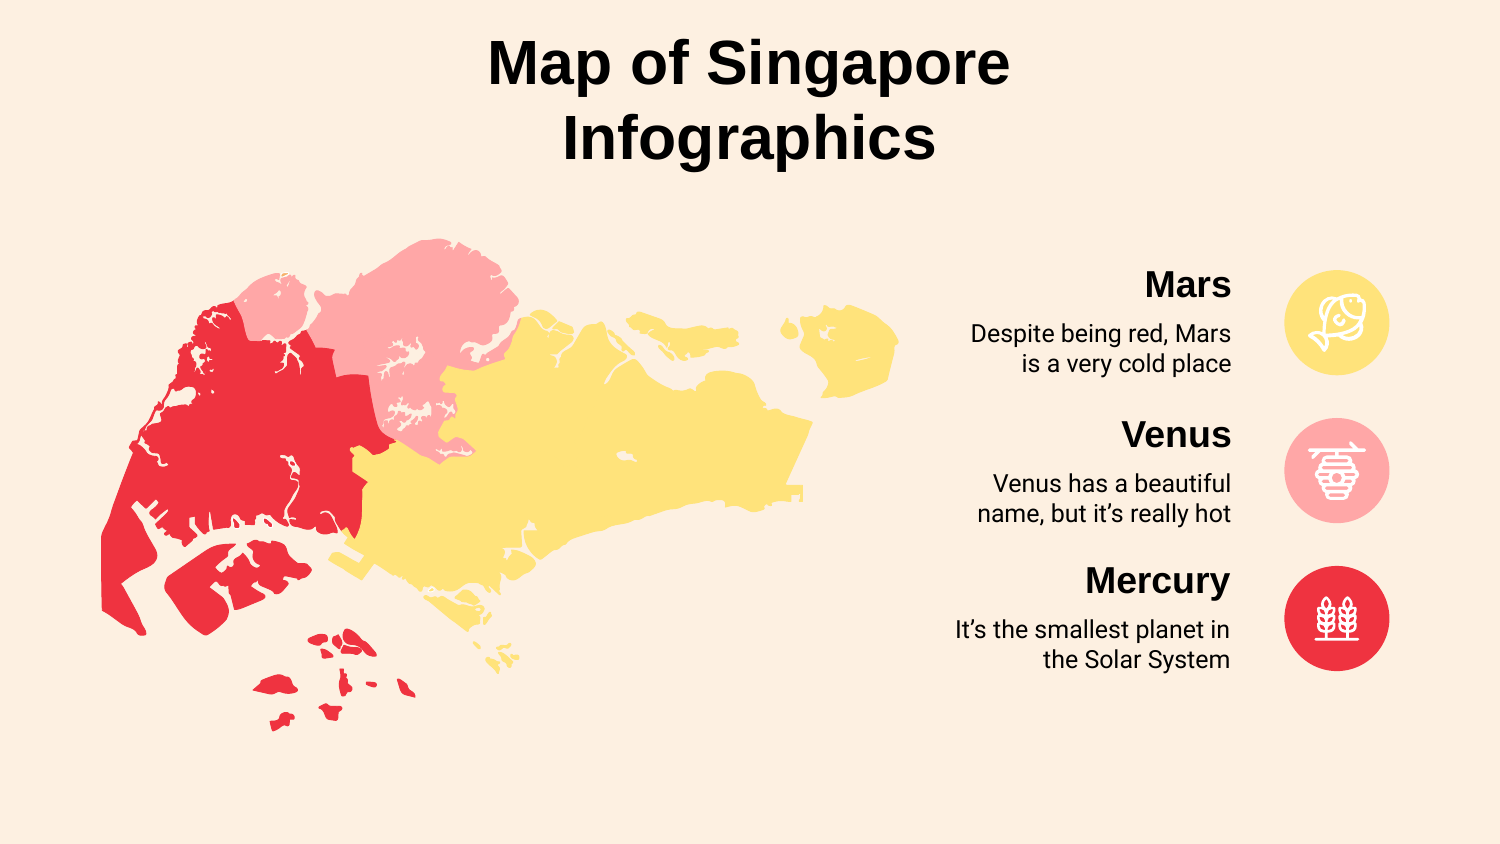

# Map of Singapore Infographics

Mars

Despite being red, Mars is a very cold place
Venus

Venus has a beautiful name, but it’s really hot
Mercury

It’s the smallest planet in the Solar System